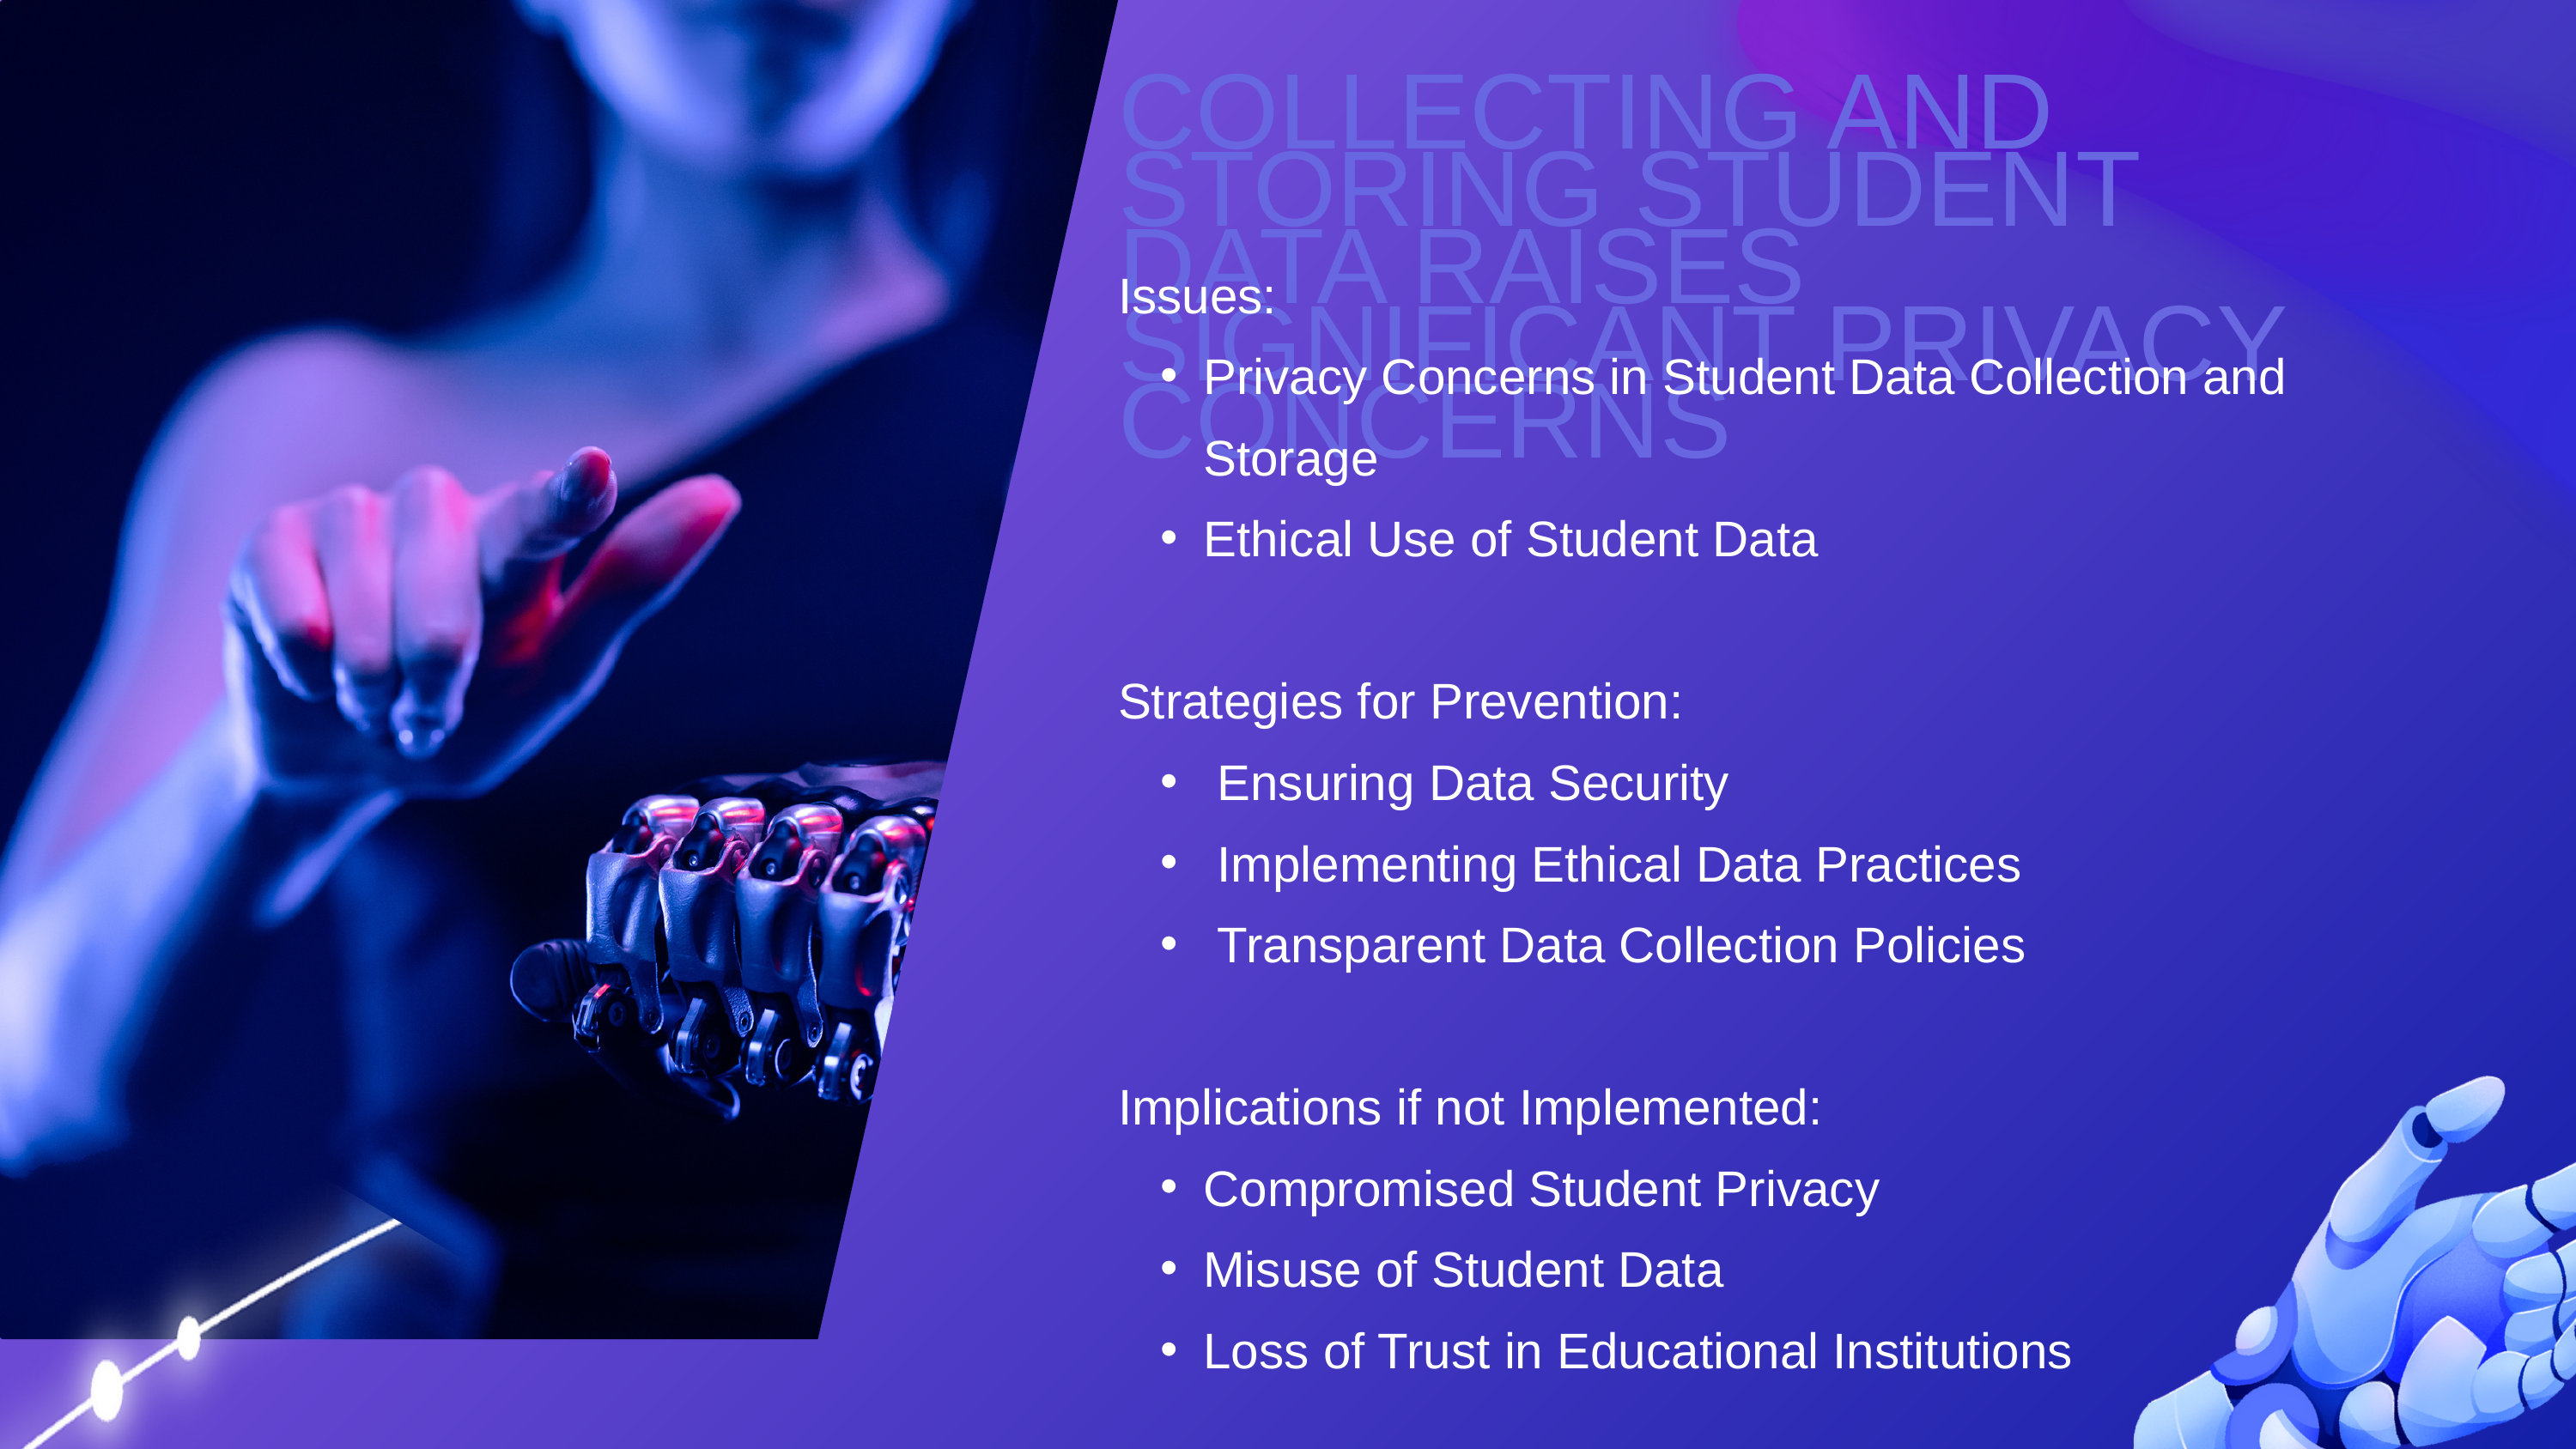

COLLECTING AND STORING STUDENT DATA RAISES SIGNIFICANT PRIVACY CONCERNS
Issues:
Privacy Concerns in Student Data Collection and Storage
Ethical Use of Student Data

Strategies for Prevention:
 Ensuring Data Security
 Implementing Ethical Data Practices
 Transparent Data Collection Policies

Implications if not Implemented:
Compromised Student Privacy
Misuse of Student Data
Loss of Trust in Educational Institutions